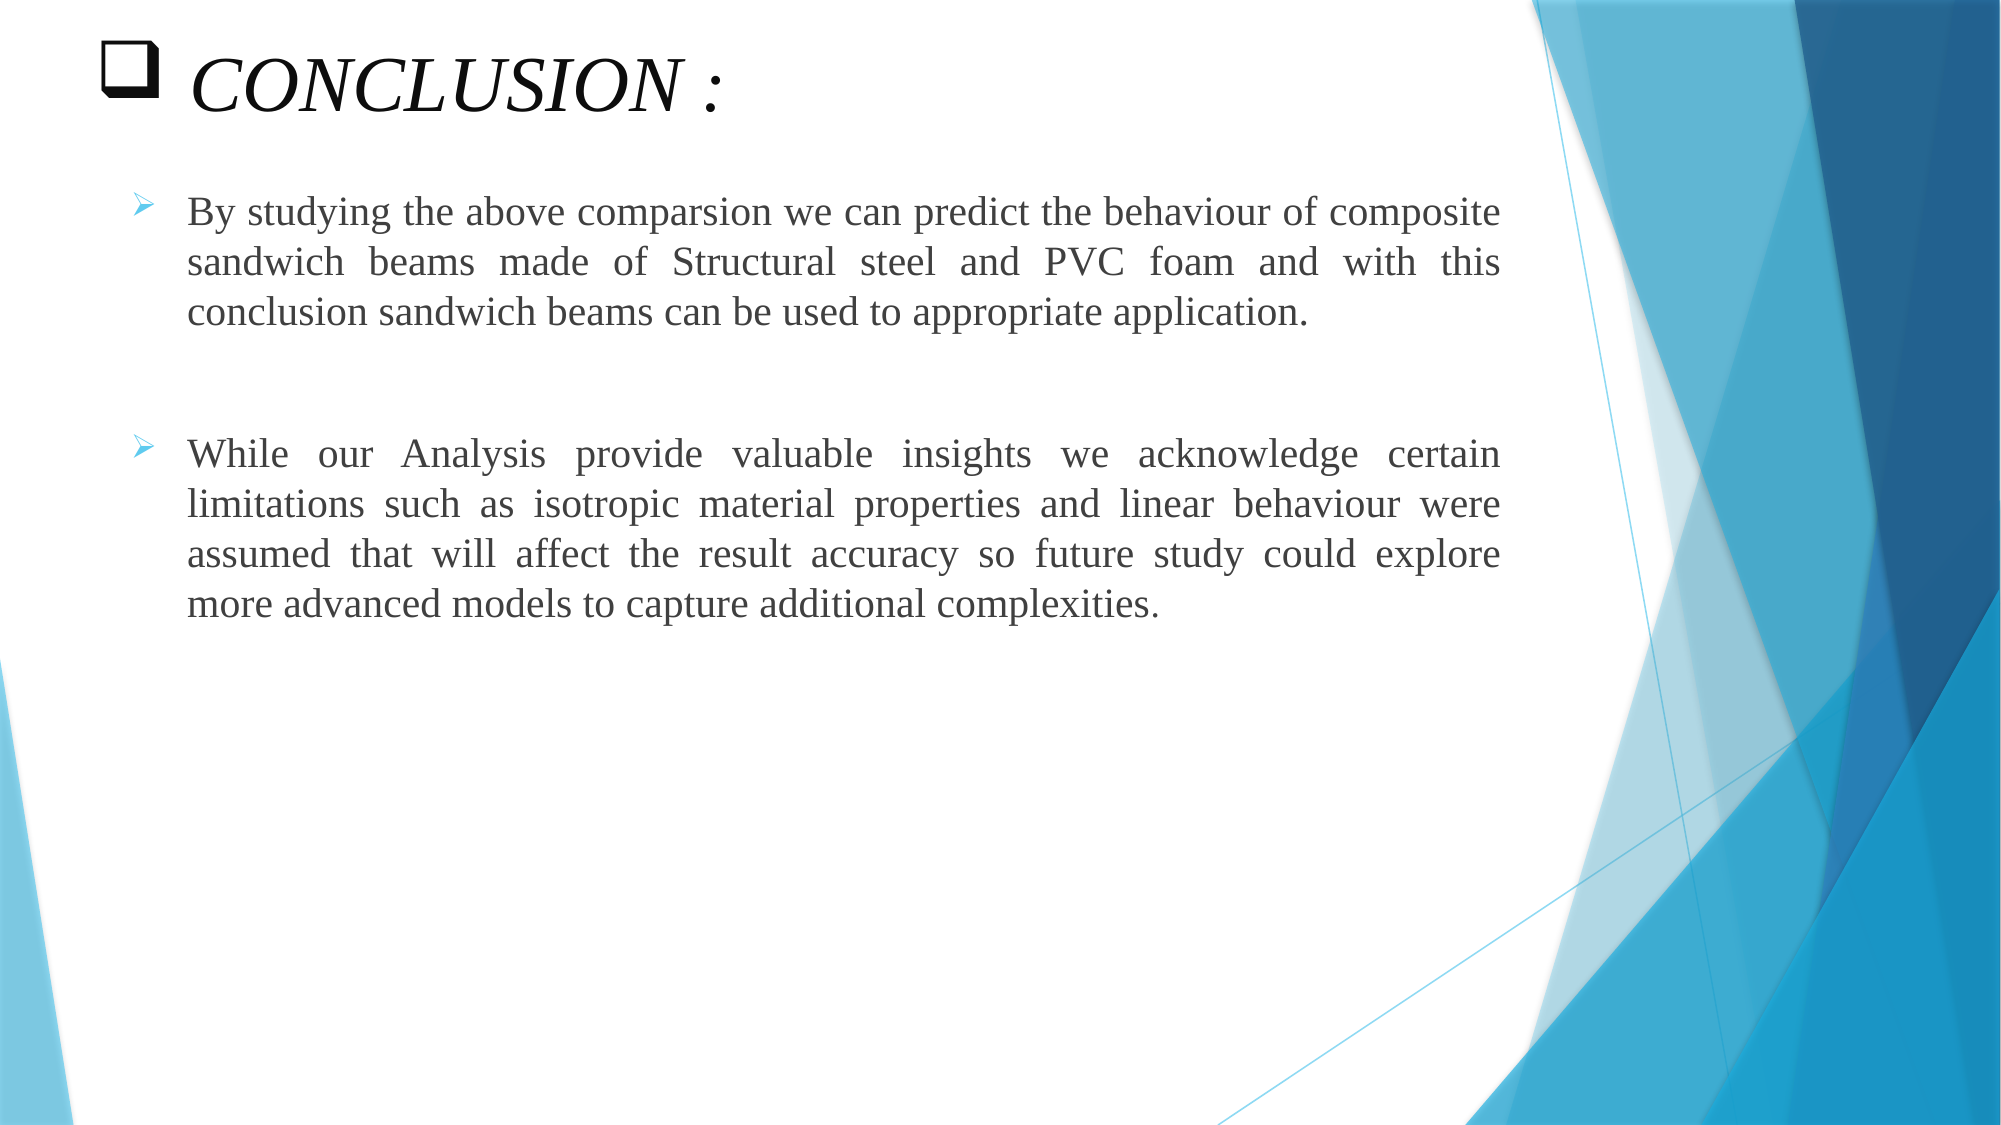

CONCLUSION :
By studying the above comparsion we can predict the behaviour of composite sandwich beams made of Structural steel and PVC foam and with this conclusion sandwich beams can be used to appropriate application.

While our Analysis provide valuable insights we acknowledge certain limitations such as isotropic material properties and linear behaviour were assumed that will affect the result accuracy so future study could explore more advanced models to capture additional complexities.